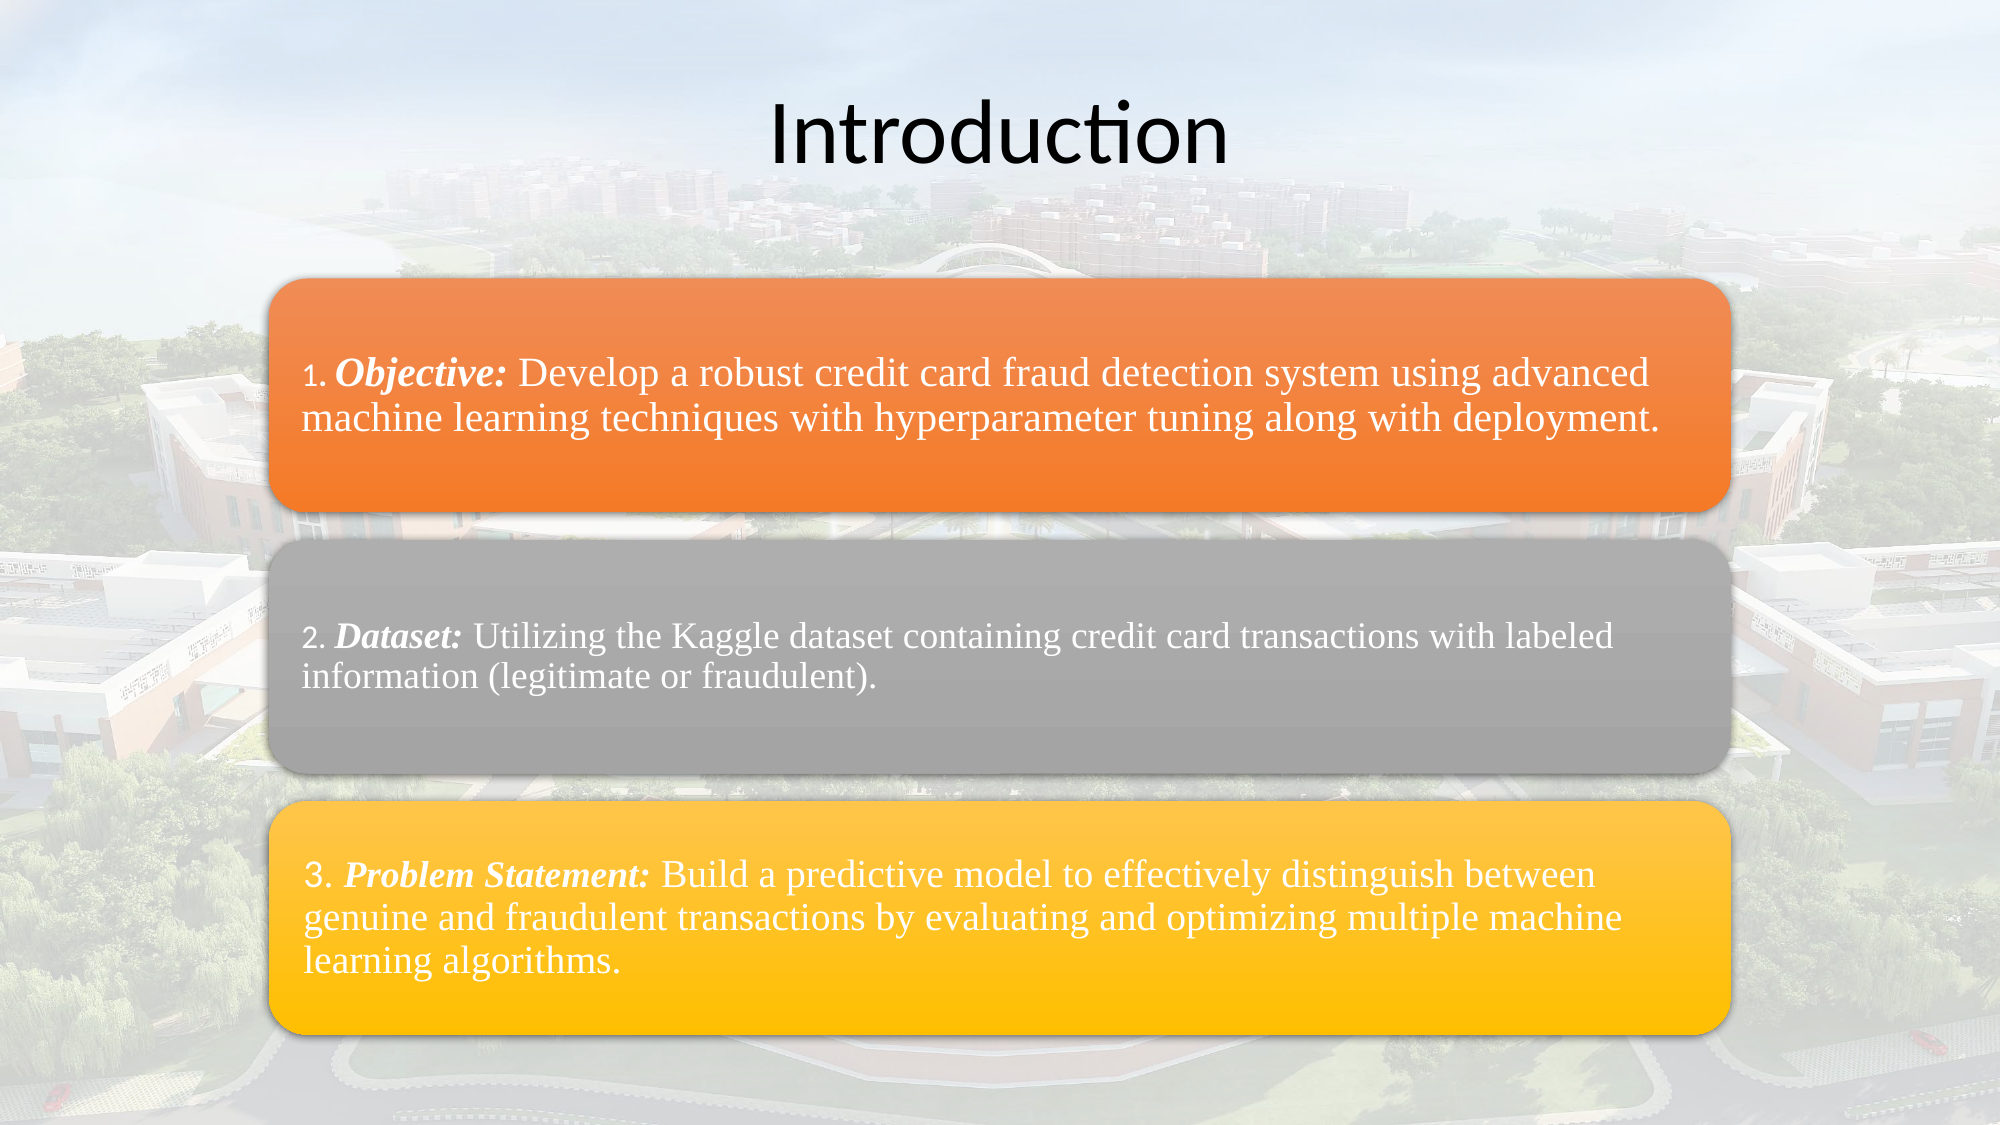

# Introduction

1. Objective: Develop a robust credit card fraud detection system using advanced machine learning techniques with hyperparameter tuning along with deployment.

2. Dataset: Utilizing the Kaggle dataset containing credit card transactions with labeled information (legitimate or fraudulent).
3. Problem Statement: Build a predictive model to effectively distinguish between genuine and fraudulent transactions by evaluating and optimizing multiple machine learning algorithms.